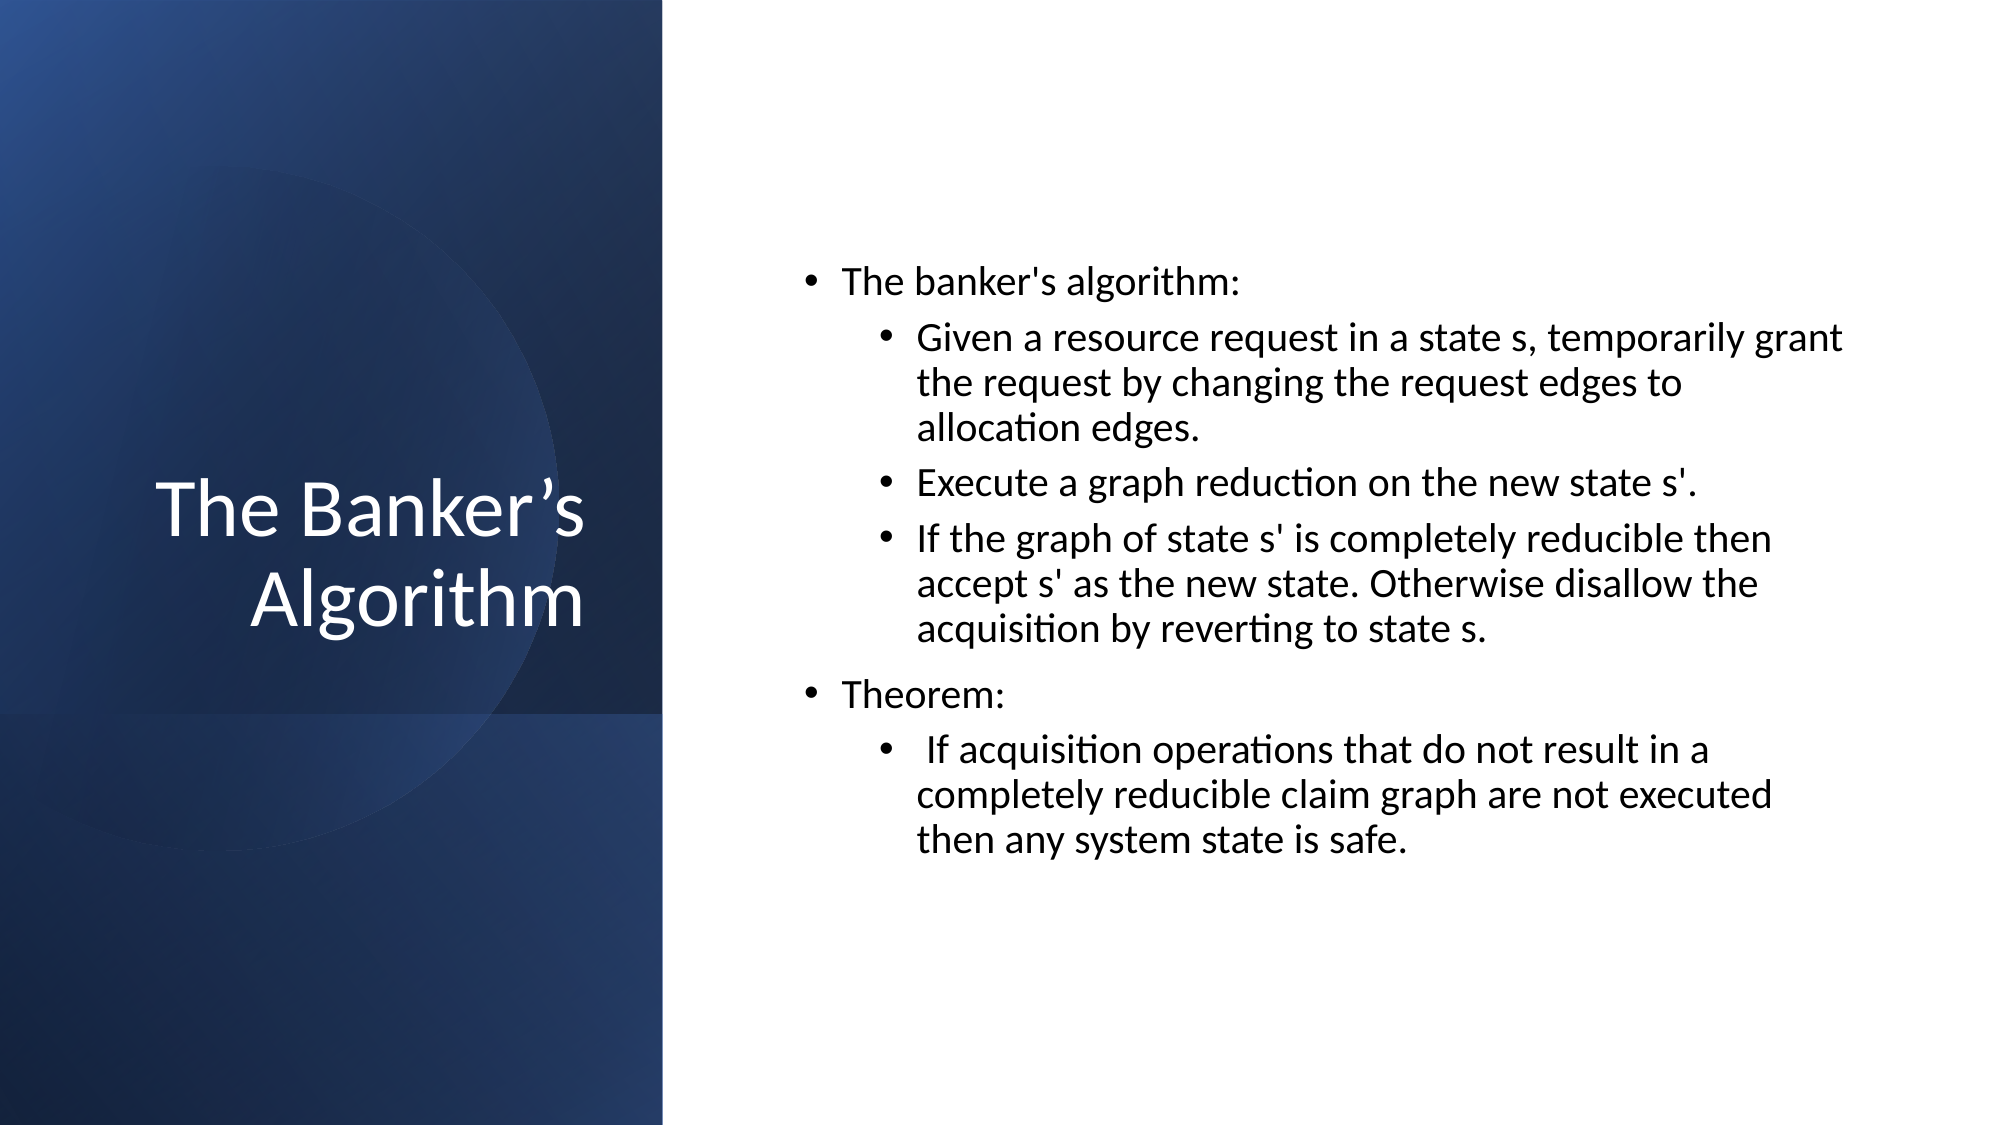

# The Banker’s Algorithm
The banker's algorithm:
Given a resource request in a state s, temporarily grant the request by changing the request edges to allocation edges.
Execute a graph reduction on the new state s'.
If the graph of state s' is completely reducible then accept s' as the new state. Otherwise disallow the acquisition by reverting to state s.
Theorem:
 If acquisition operations that do not result in a completely reducible claim graph are not executed then any system state is safe.